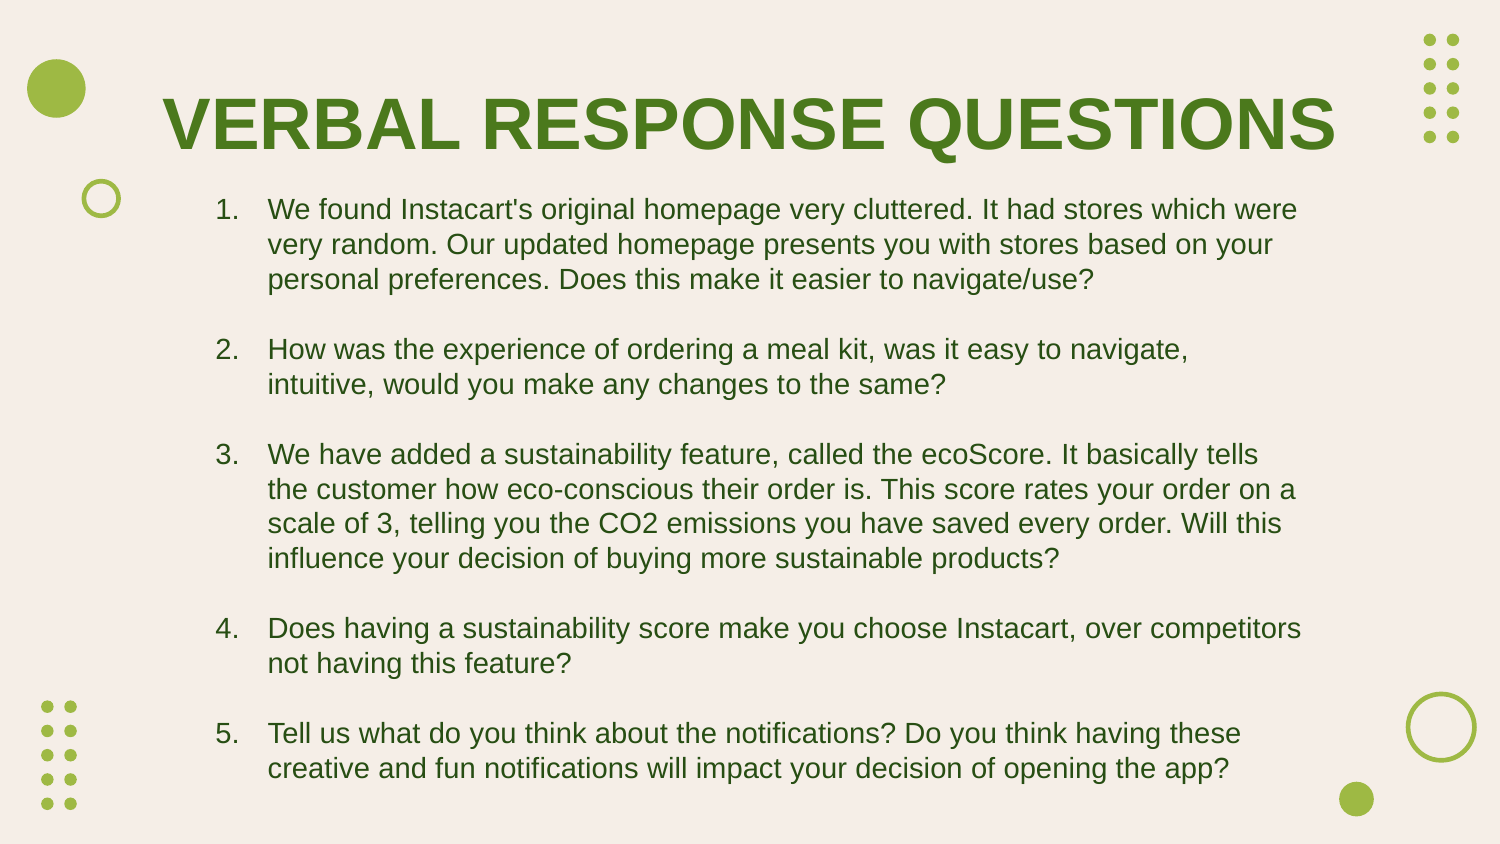

# VERBAL RESPONSE QUESTIONS
We found Instacart's original homepage very cluttered. It had stores which were very random. Our updated homepage presents you with stores based on your personal preferences. Does this make it easier to navigate/use?

How was the experience of ordering a meal kit, was it easy to navigate, intuitive, would you make any changes to the same?

We have added a sustainability feature, called the ecoScore. It basically tells the customer how eco-conscious their order is. This score rates your order on a scale of 3, telling you the CO2 emissions you have saved every order. Will this influence your decision of buying more sustainable products?

Does having a sustainability score make you choose Instacart, over competitors not having this feature?

Tell us what do you think about the notifications? Do you think having these creative and fun notifications will impact your decision of opening the app?